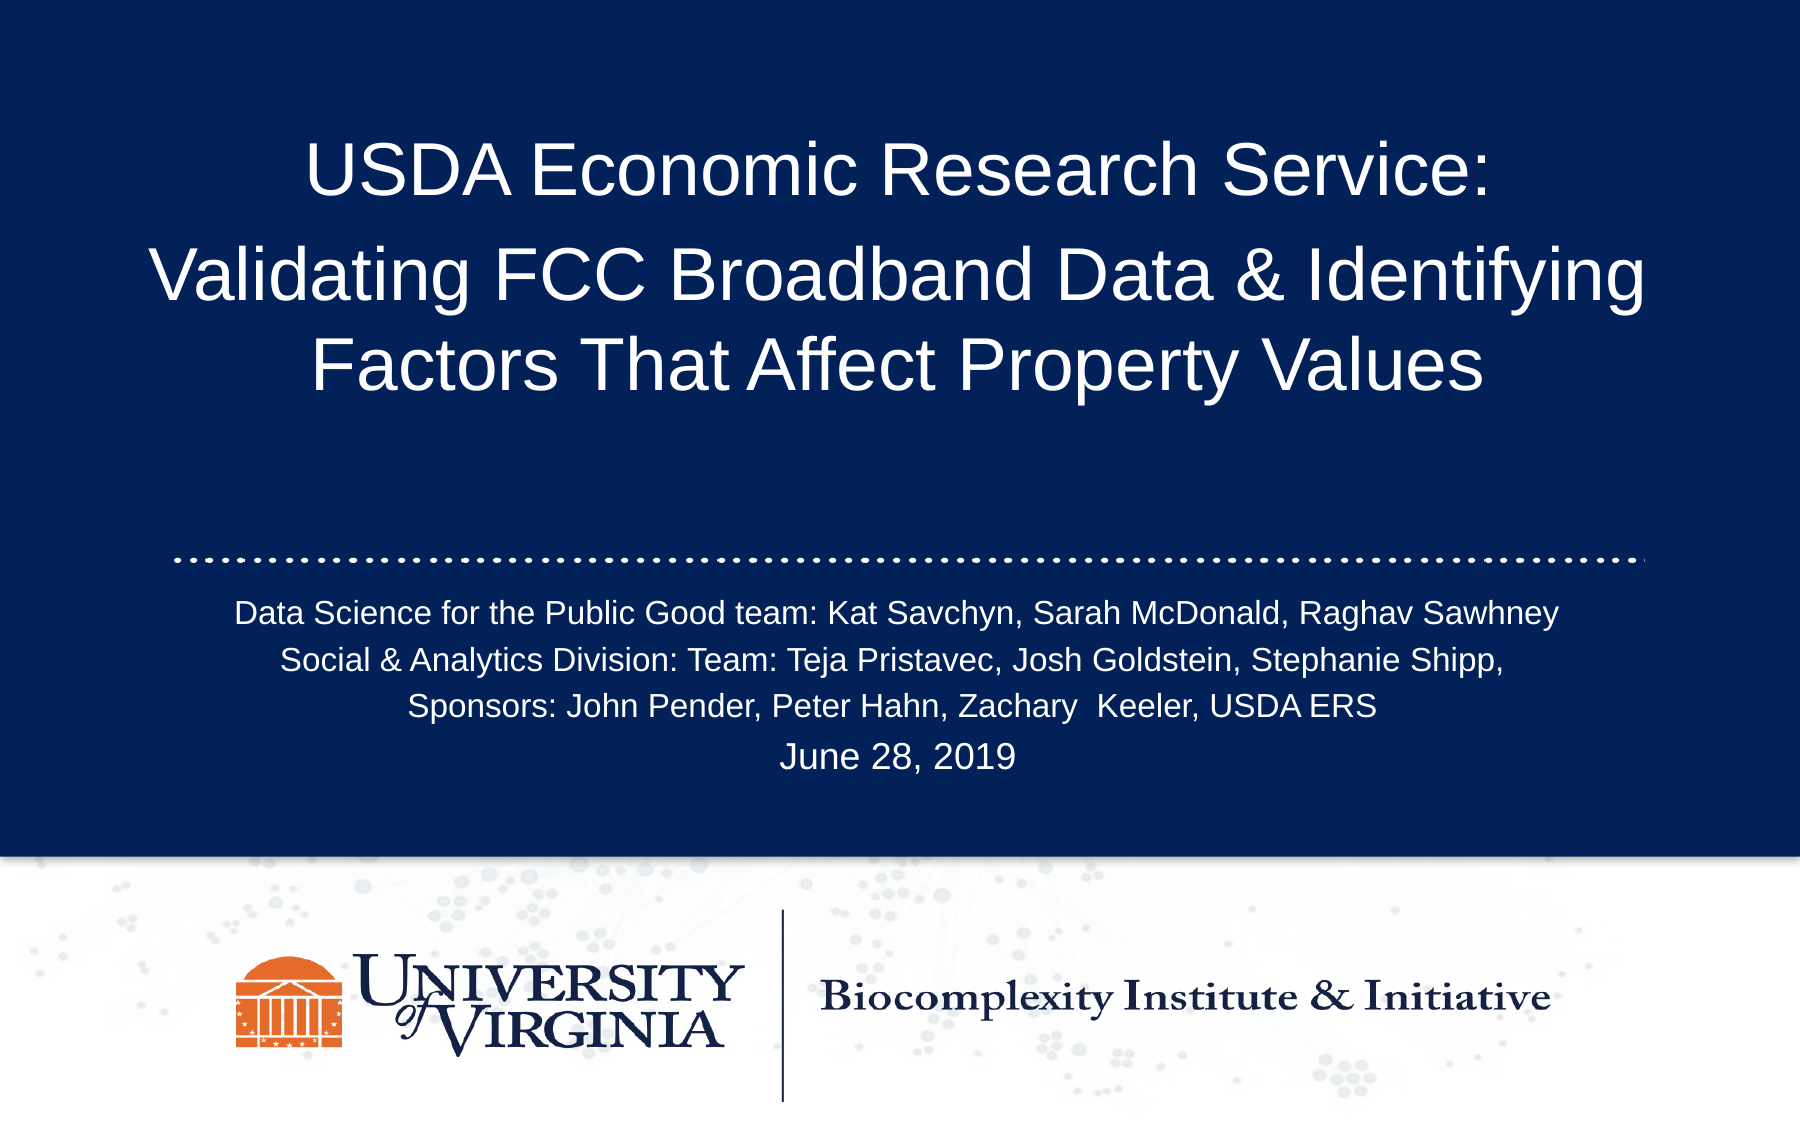

USDA Economic Research Service:
Validating FCC Broadband Data & Identifying Factors That Affect Property Values

Data Science for the Public Good team: Kat Savchyn, Sarah McDonald, Raghav Sawhney
Social & Analytics Division: Team: Teja Pristavec, Josh Goldstein, Stephanie Shipp,
Sponsors: John Pender, Peter Hahn, Zachary  Keeler, USDA ERS
June 28, 2019